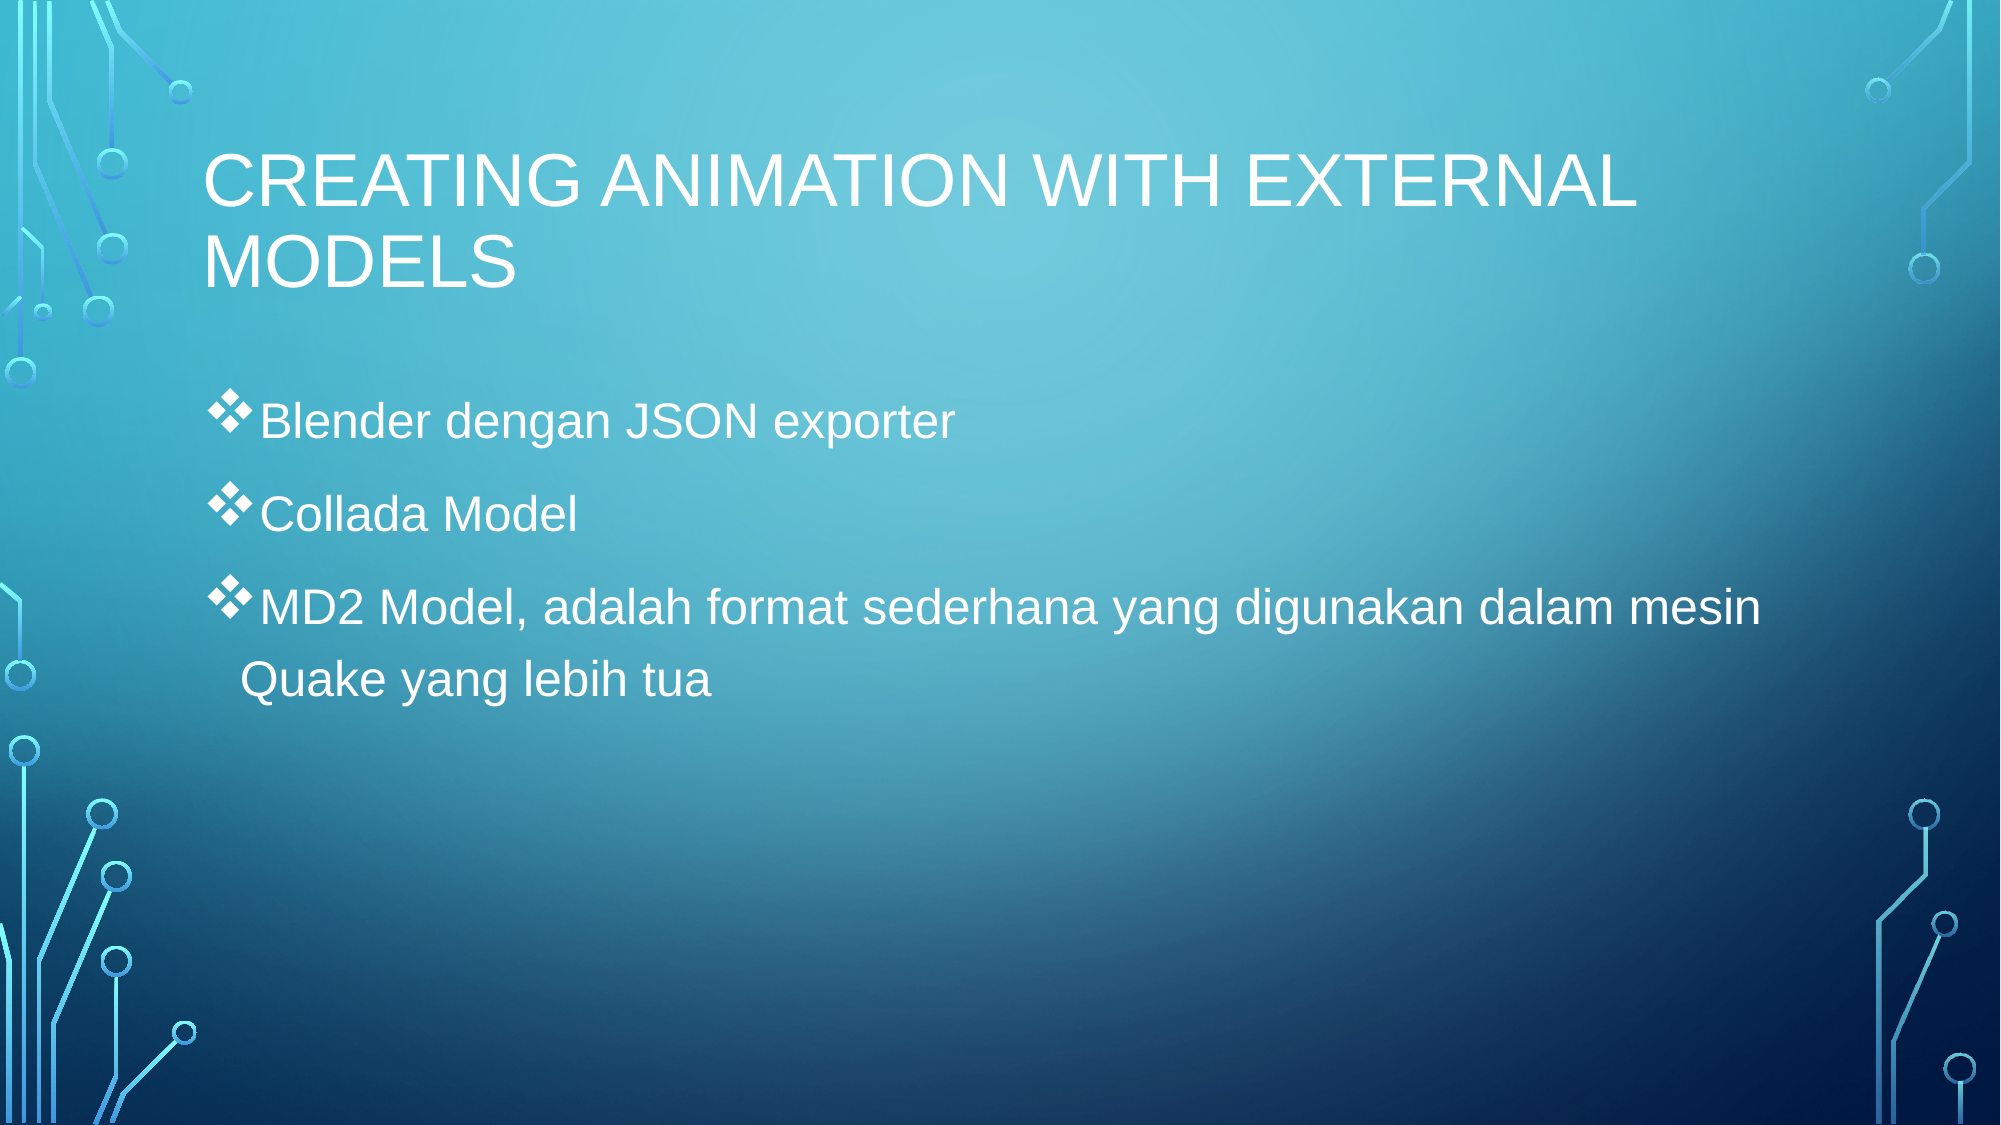

# Creating Animation with External Models
Blender dengan JSON exporter
Collada Model
MD2 Model, adalah format sederhana yang digunakan dalam mesin Quake yang lebih tua